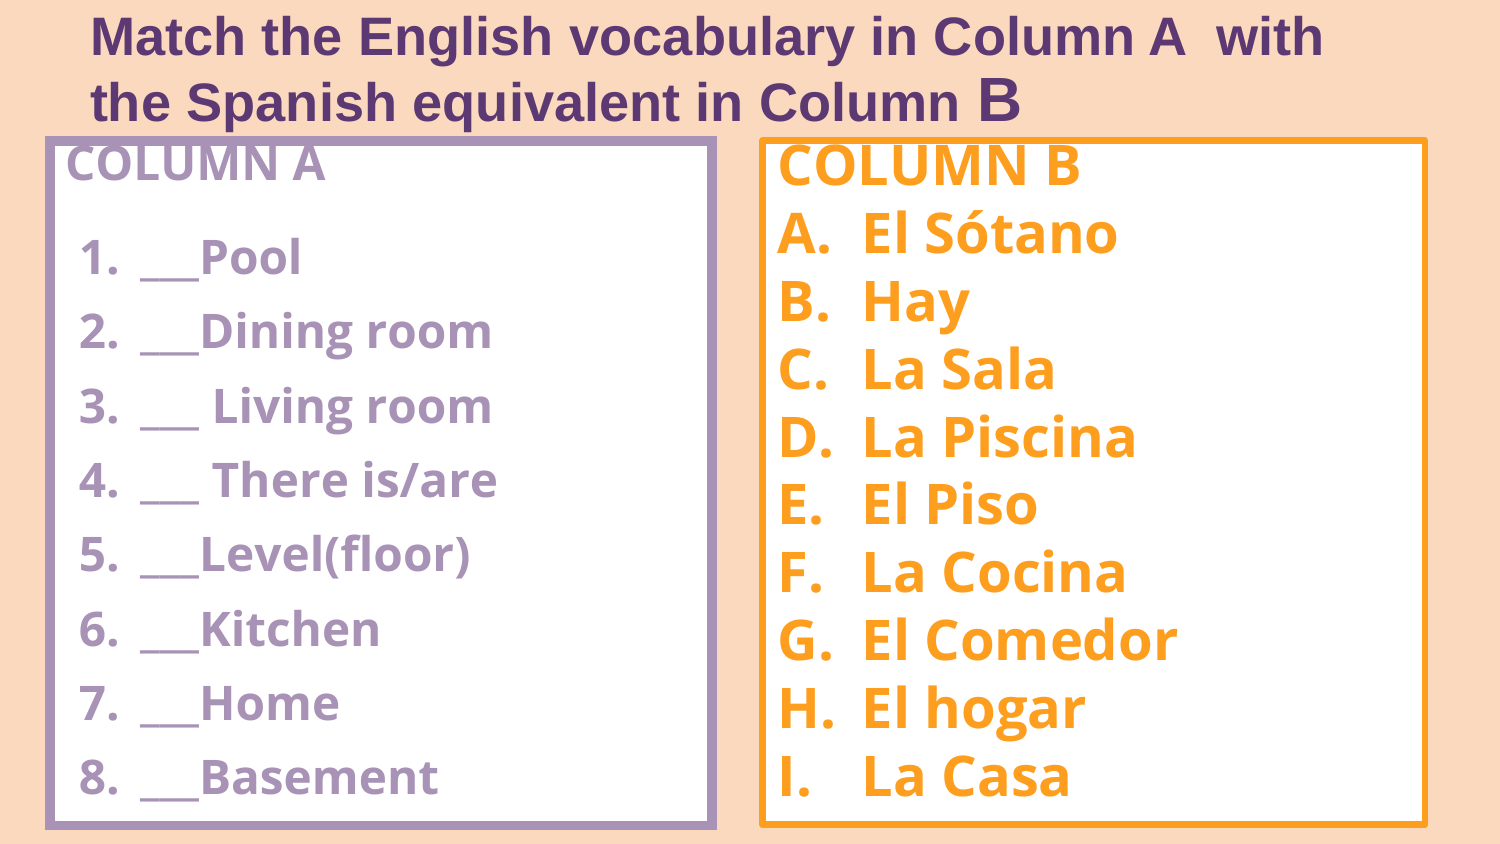

# Match the English vocabulary in Column A  with the Spanish equivalent in Column B
COLUMN B
El Sótano
Hay
La Sala
La Piscina
El Piso
La Cocina
El Comedor
El hogar
La Casa
COLUMN A
___Pool
___Dining room
___ Living room
___ There is/are
___Level(floor)
___Kitchen
___Home
___Basement